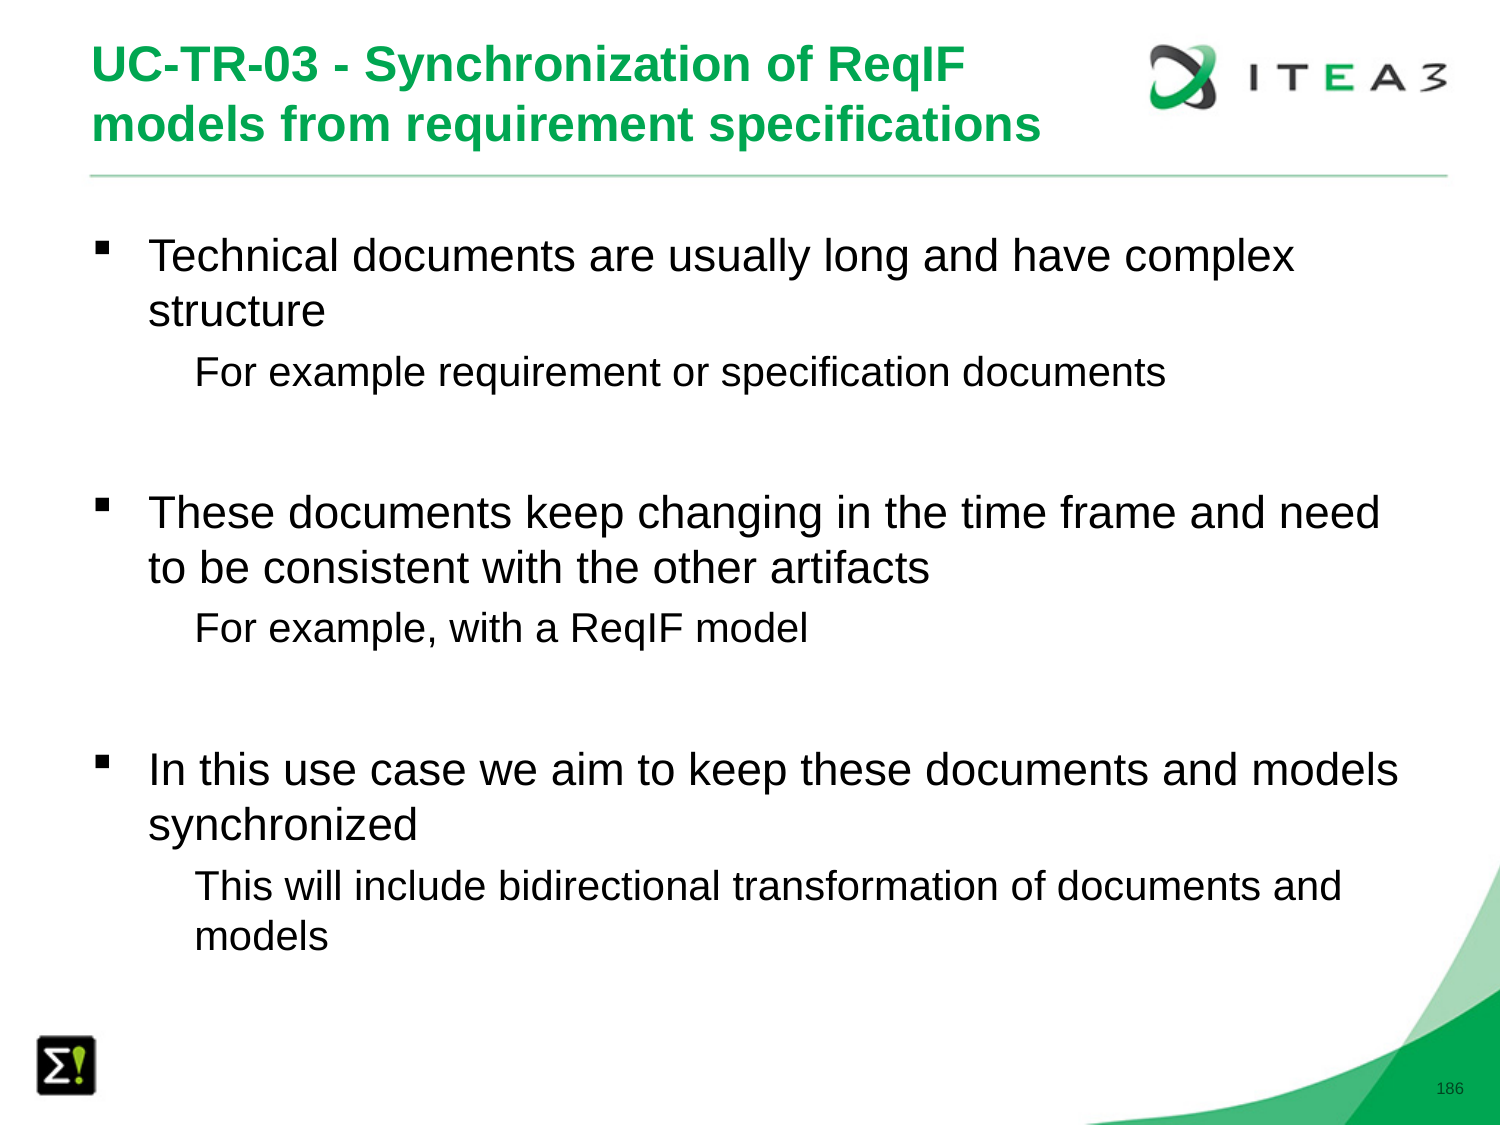

# UC-TR-03 - Synchronization of ReqIF models from requirement specifications
Technical documents are usually long and have complex structure
For example requirement or specification documents

These documents keep changing in the time frame and need to be consistent with the other artifacts
For example, with a ReqIF model

In this use case we aim to keep these documents and models synchronized
This will include bidirectional transformation of documents and models